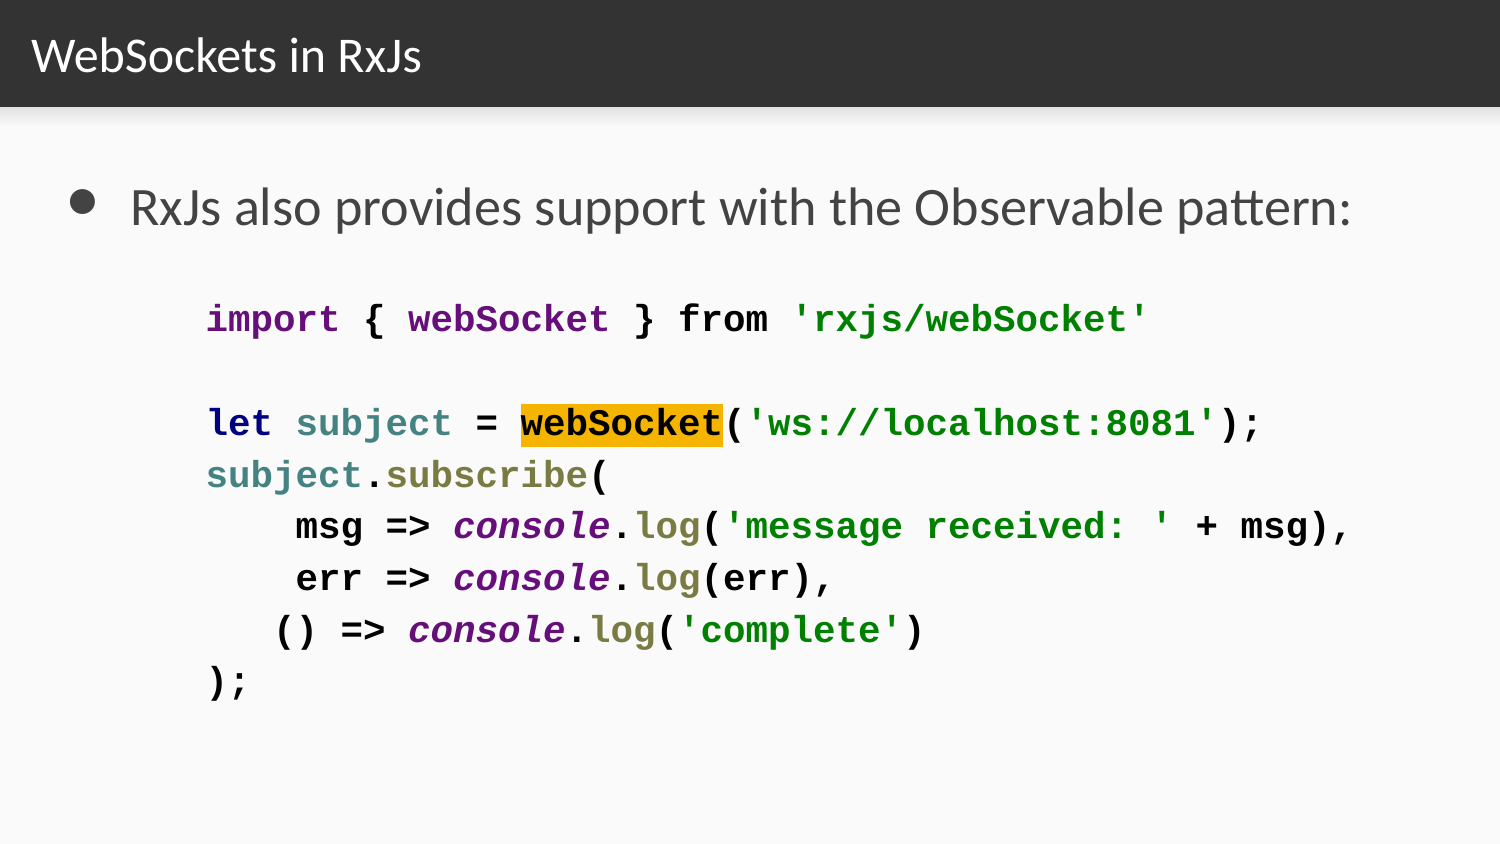

# WebSockets in RxJs
RxJs also provides support with the Observable pattern:

import { webSocket } from 'rxjs/webSocket'

let subject = webSocket('ws://localhost:8081');
subject.subscribe(
    msg => console.log('message received: ' + msg),
    err => console.log(err),
   () => console.log('complete')
);